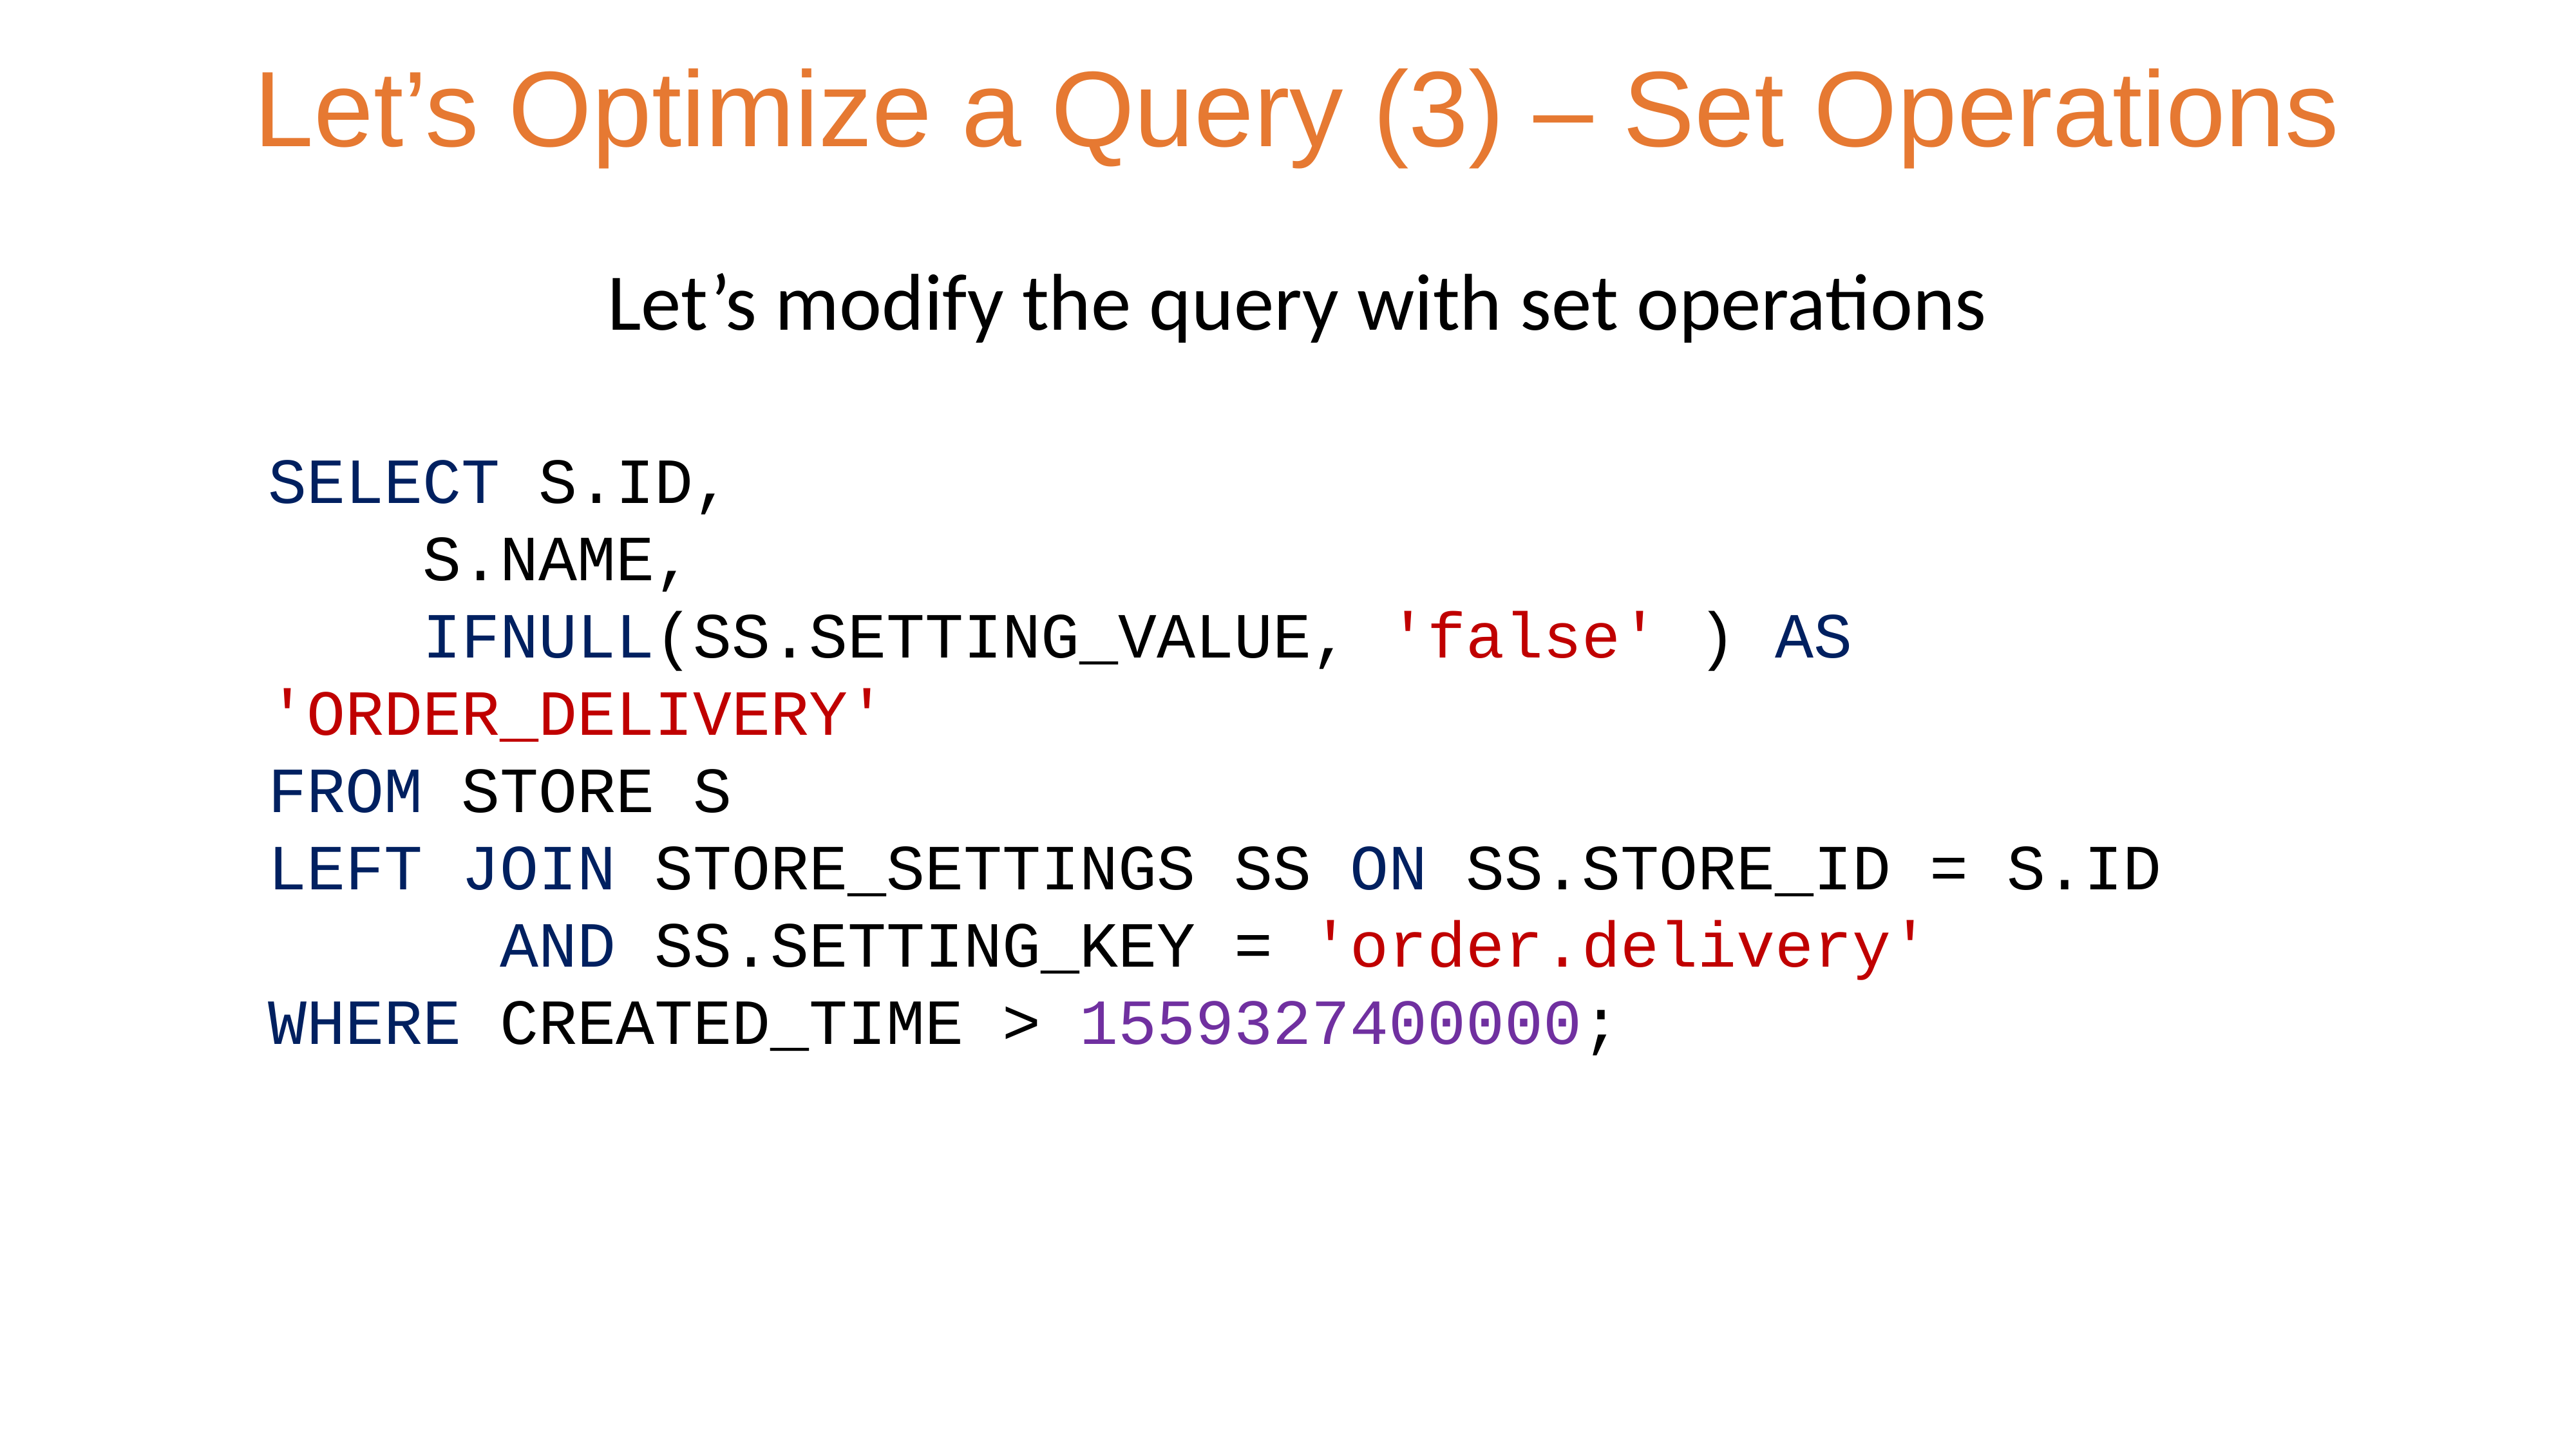

Let’s Optimize a Query (3) – Set Operations
Let’s modify the query with set operations

SELECT S.ID,
    S.NAME,
    IFNULL(SS.SETTING_VALUE, 'false' ) AS 'ORDER_DELIVERY'
FROM STORE S
LEFT JOIN STORE_SETTINGS SS ON SS.STORE_ID = S.ID
      AND SS.SETTING_KEY = 'order.delivery'
WHERE CREATED_TIME > 1559327400000;